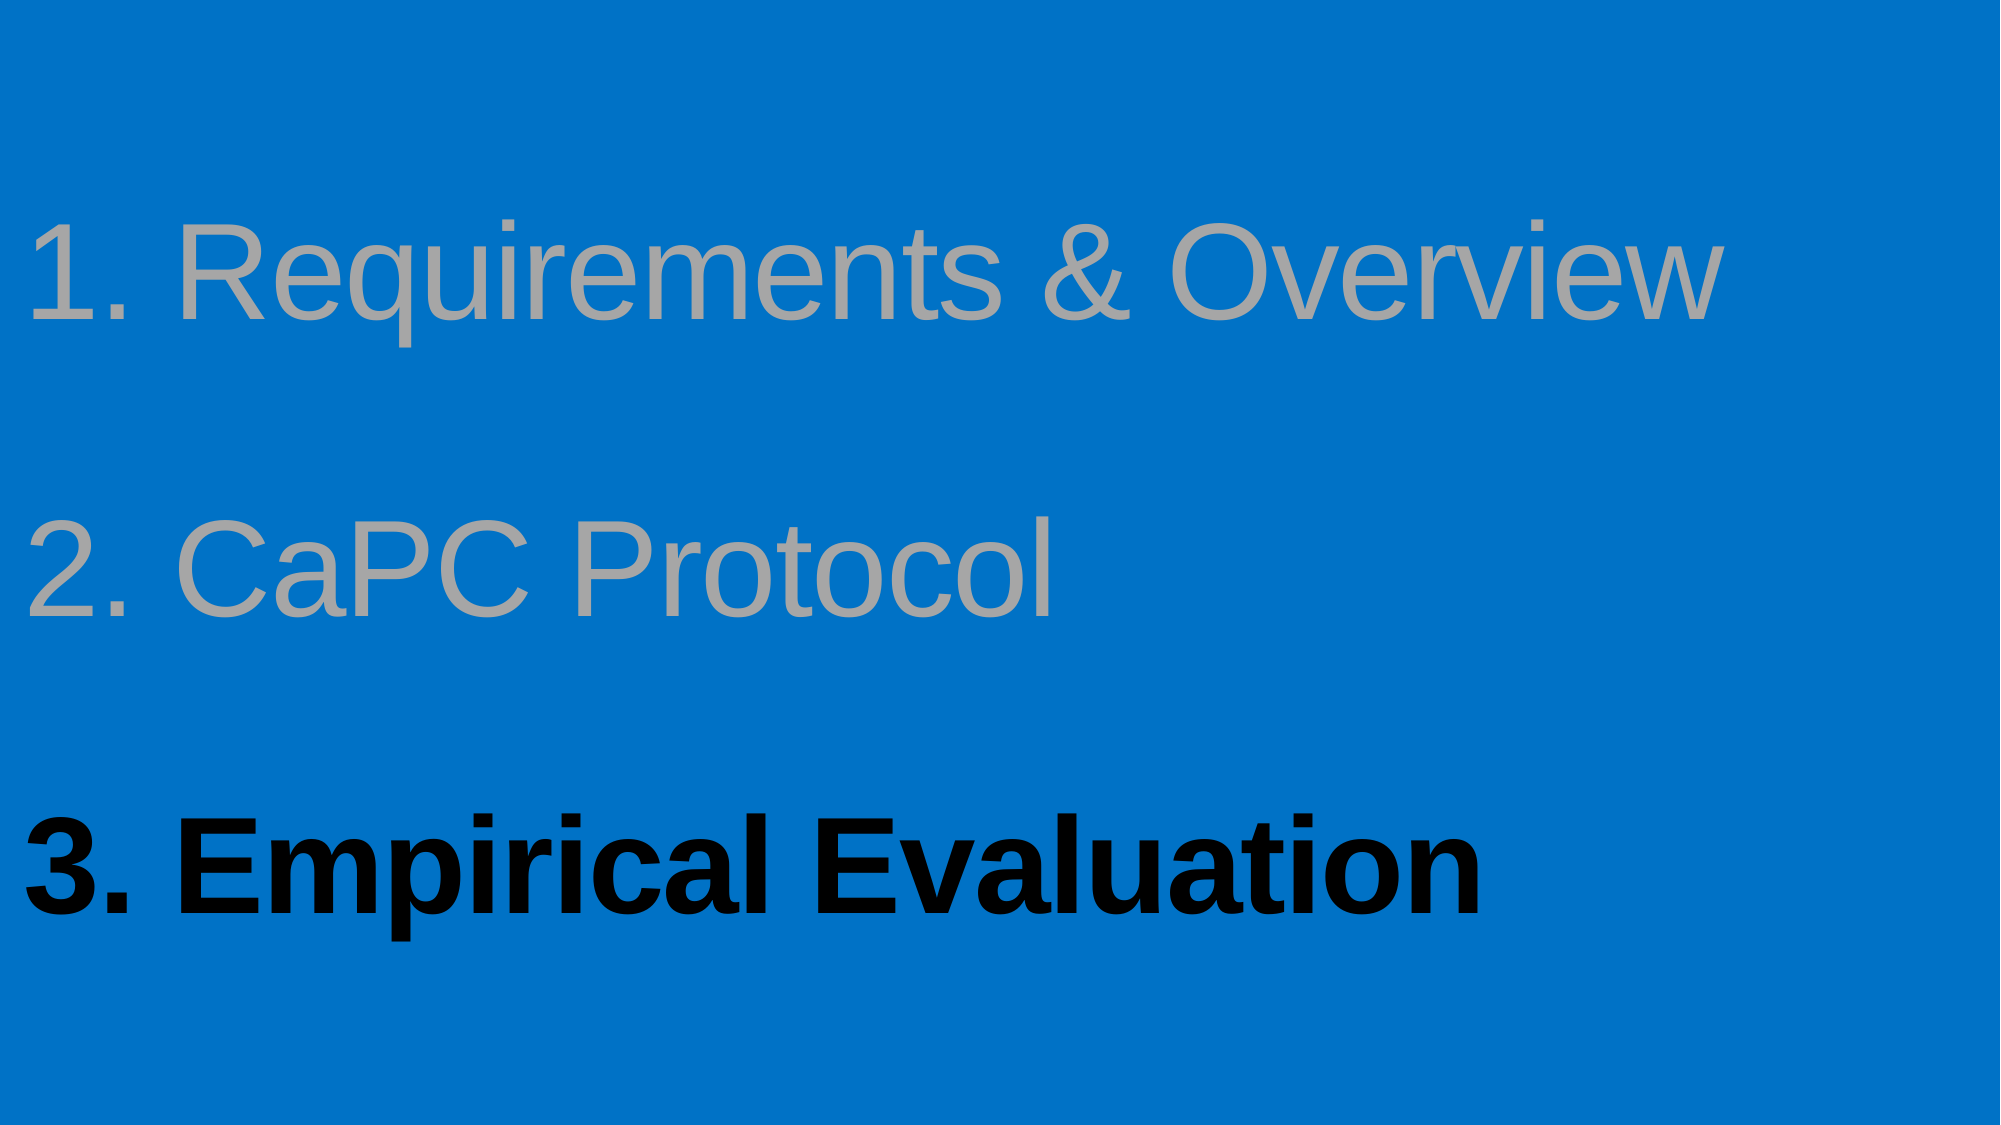

# 1. Requirements & Overview 2. CaPC Protocol 3. Empirical Evaluation